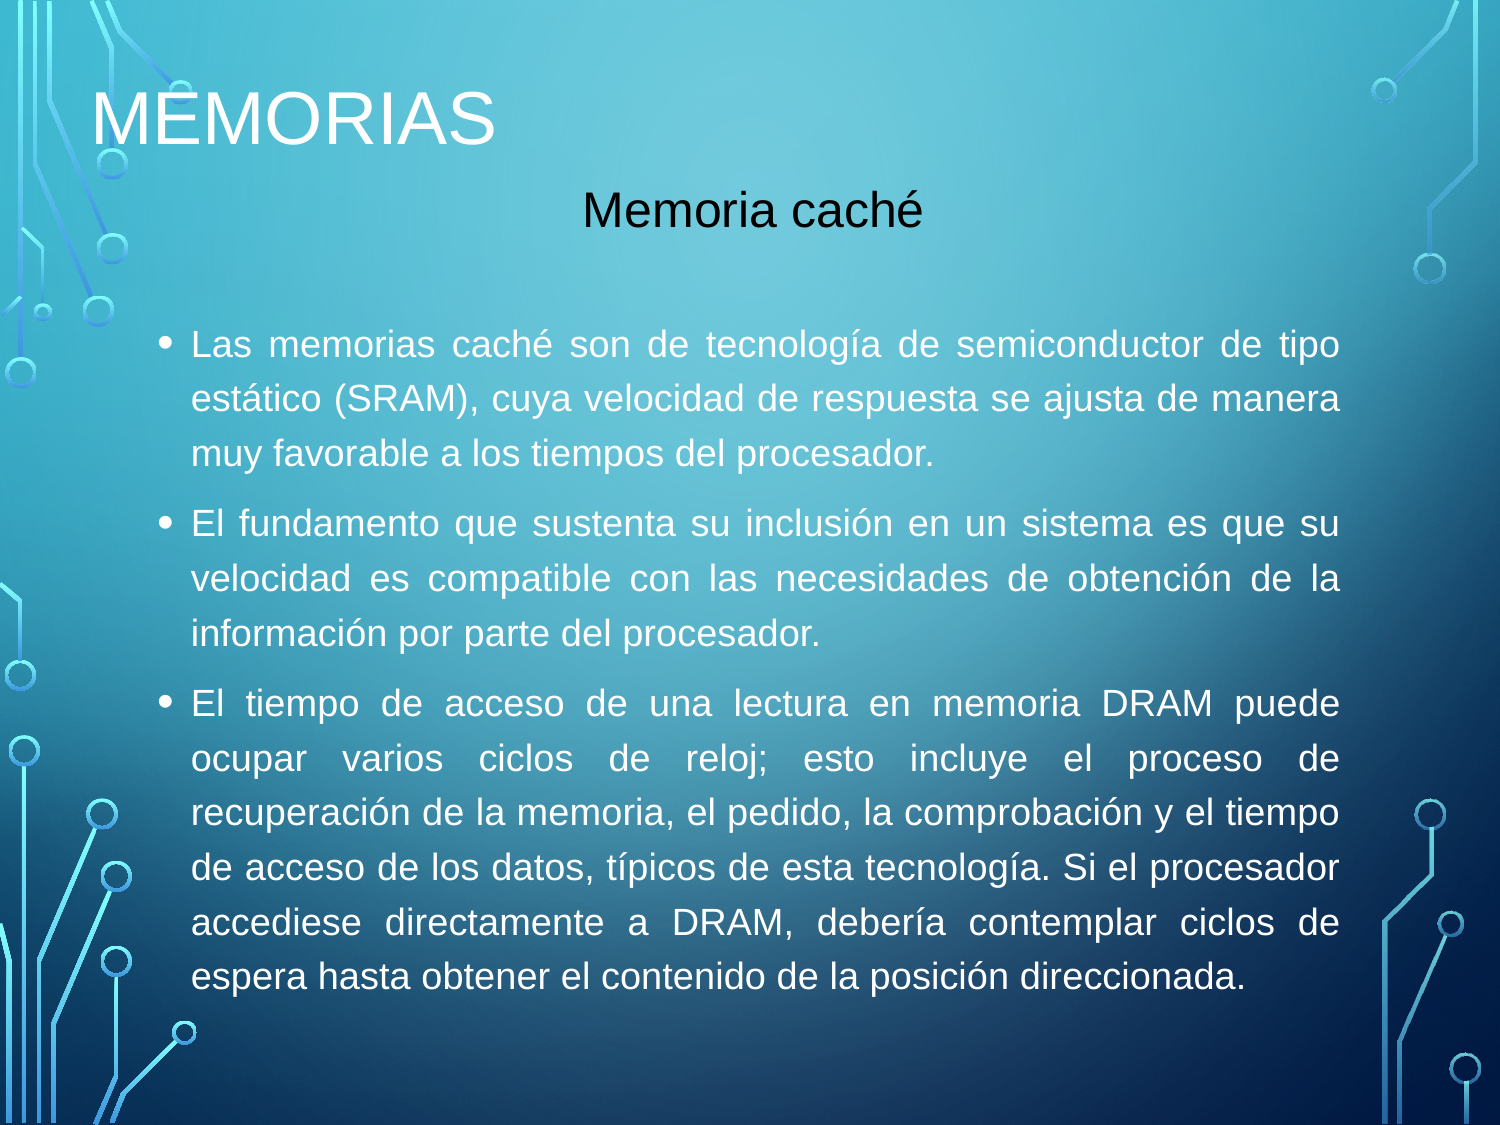

# Memorias
Memoria caché
Las memorias caché son de tecnología de semiconductor de tipo estático (SRAM), cuya velocidad de respuesta se ajusta de manera muy favorable a los tiempos del procesador.
El fundamento que sustenta su inclusión en un sistema es que su velocidad es compatible con las necesidades de obtención de la información por parte del procesador.
El tiempo de acceso de una lectura en memoria DRAM puede ocupar varios ciclos de reloj; esto incluye el proceso de recuperación de la memoria, el pedido, la comprobación y el tiempo de acceso de los datos, típicos de esta tecnología. Si el procesador accediese directamente a DRAM, debería contemplar ciclos de espera hasta obtener el contenido de la posición direccionada.